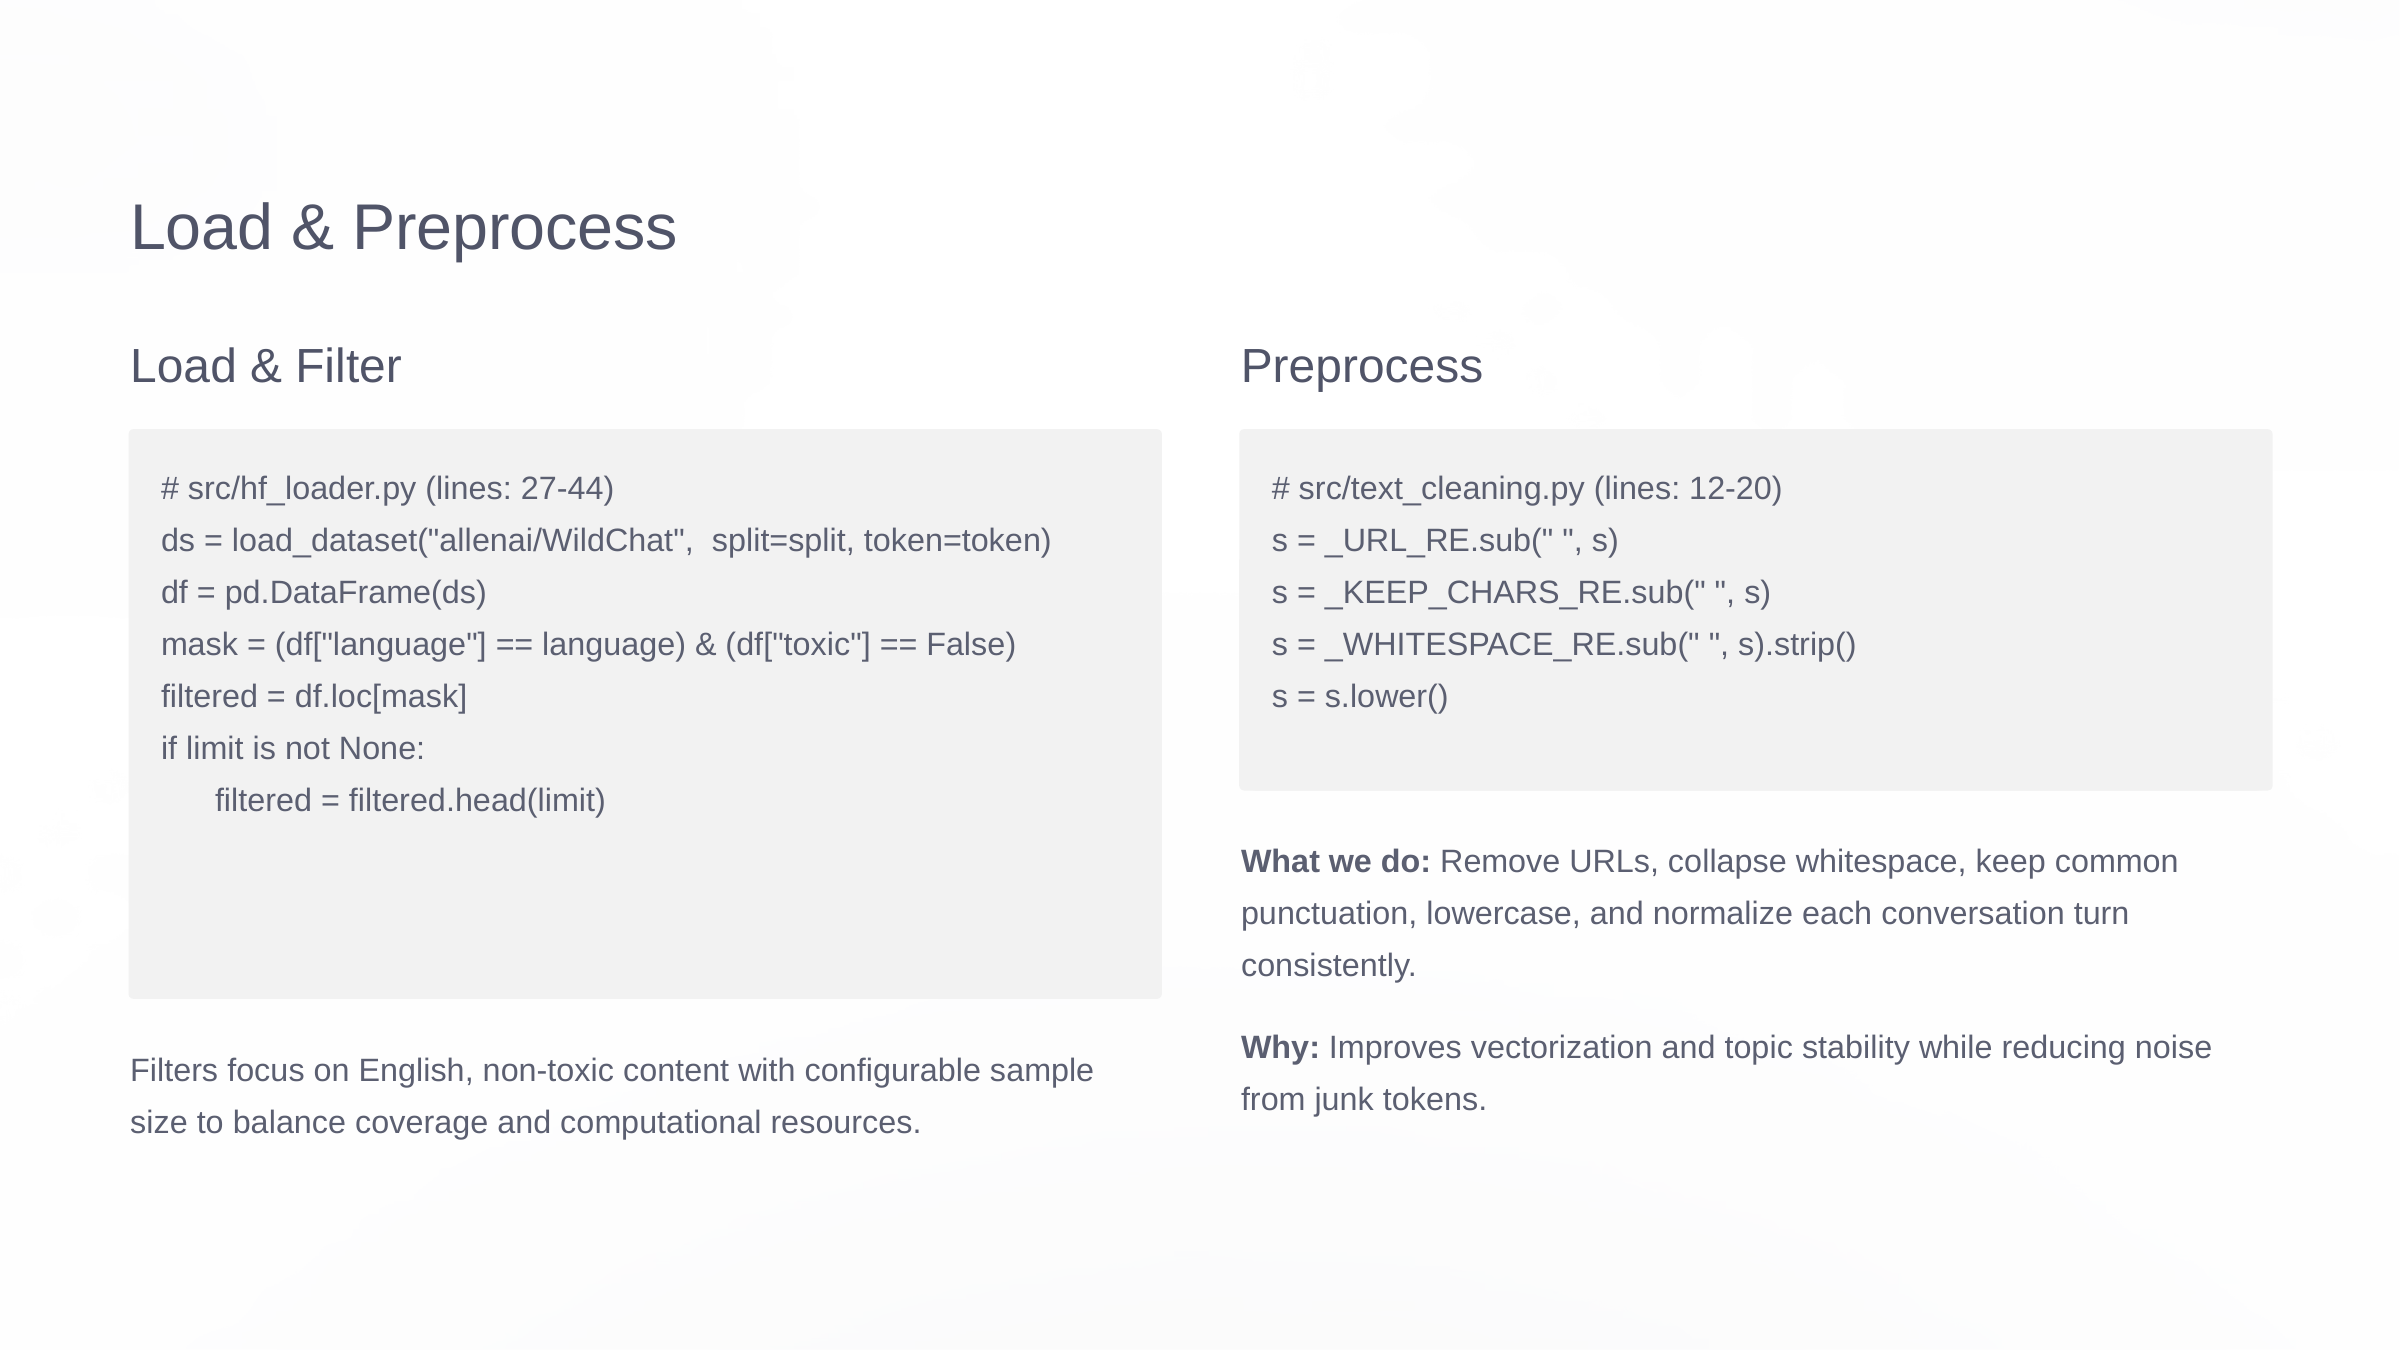

Load & Preprocess
Load & Filter
Preprocess

# src/hf_loader.py (lines: 27-44)
ds = load_dataset("allenai/WildChat",  split=split, token=token)
df = pd.DataFrame(ds)
mask = (df["language"] == language) & (df["toxic"] == False)
filtered = df.loc[mask]
if limit is not None:
      filtered = filtered.head(limit)
# src/text_cleaning.py (lines: 12-20)
s = _URL_RE.sub(" ", s)
s = _KEEP_CHARS_RE.sub(" ", s)
s = _WHITESPACE_RE.sub(" ", s).strip()
s = s.lower()
What we do: Remove URLs, collapse whitespace, keep common punctuation, lowercase, and normalize each conversation turn consistently.
Why: Improves vectorization and topic stability while reducing noise from junk tokens.
Filters focus on English, non-toxic content with configurable sample size to balance coverage and computational resources.